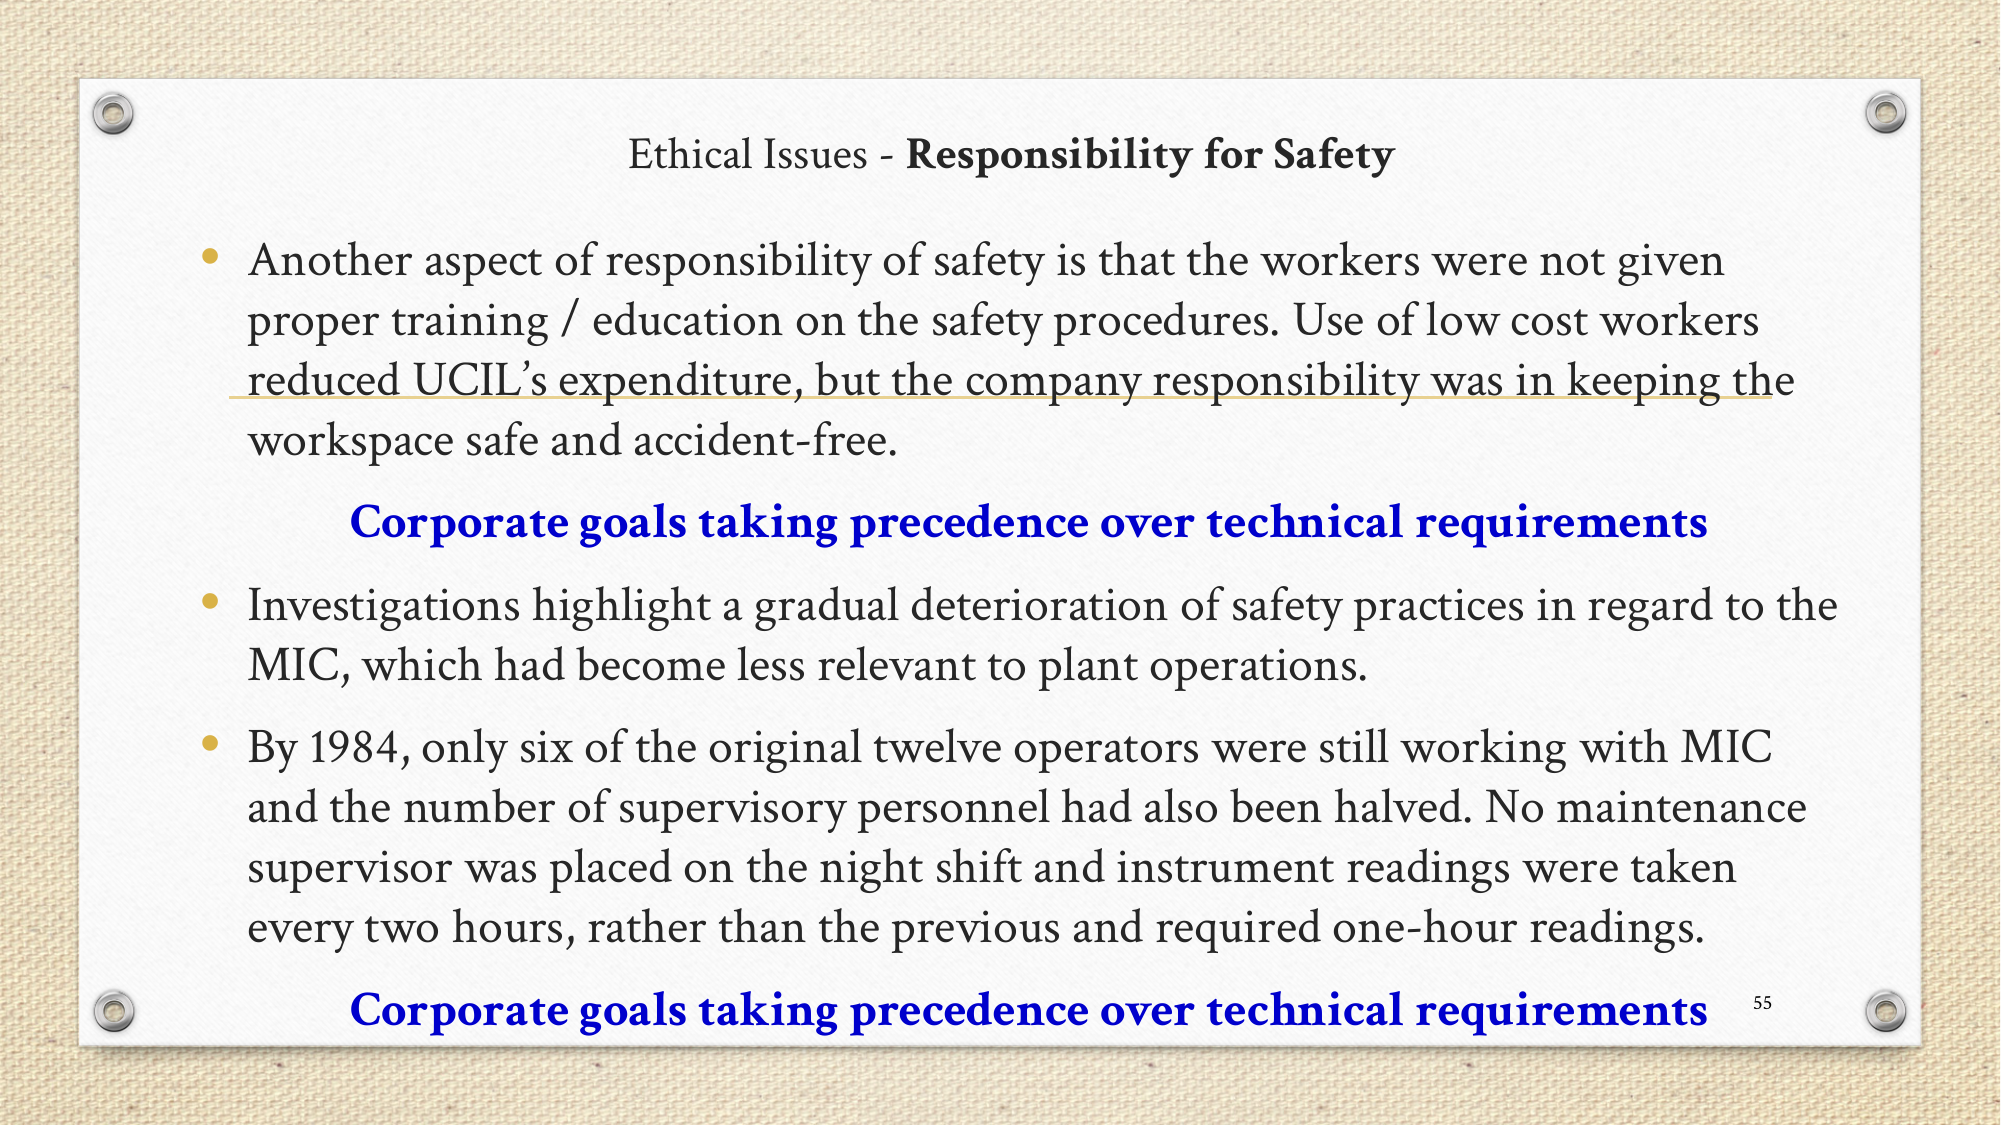

# Ethical Issues - Responsibility for Safety
Another aspect of responsibility of safety is that the workers were not given proper training / education on the safety procedures. Use of low cost workers reduced UCIL’s expenditure, but the company responsibility was in keeping the workspace safe and accident-free.
	Corporate goals taking precedence over technical requirements
Investigations highlight a gradual deterioration of safety practices in regard to the MIC, which had become less relevant to plant operations.
By 1984, only six of the original twelve operators were still working with MIC and the number of supervisory personnel had also been halved. No maintenance supervisor was placed on the night shift and instrument readings were taken every two hours, rather than the previous and required one-hour readings.
	Corporate goals taking precedence over technical requirements

55